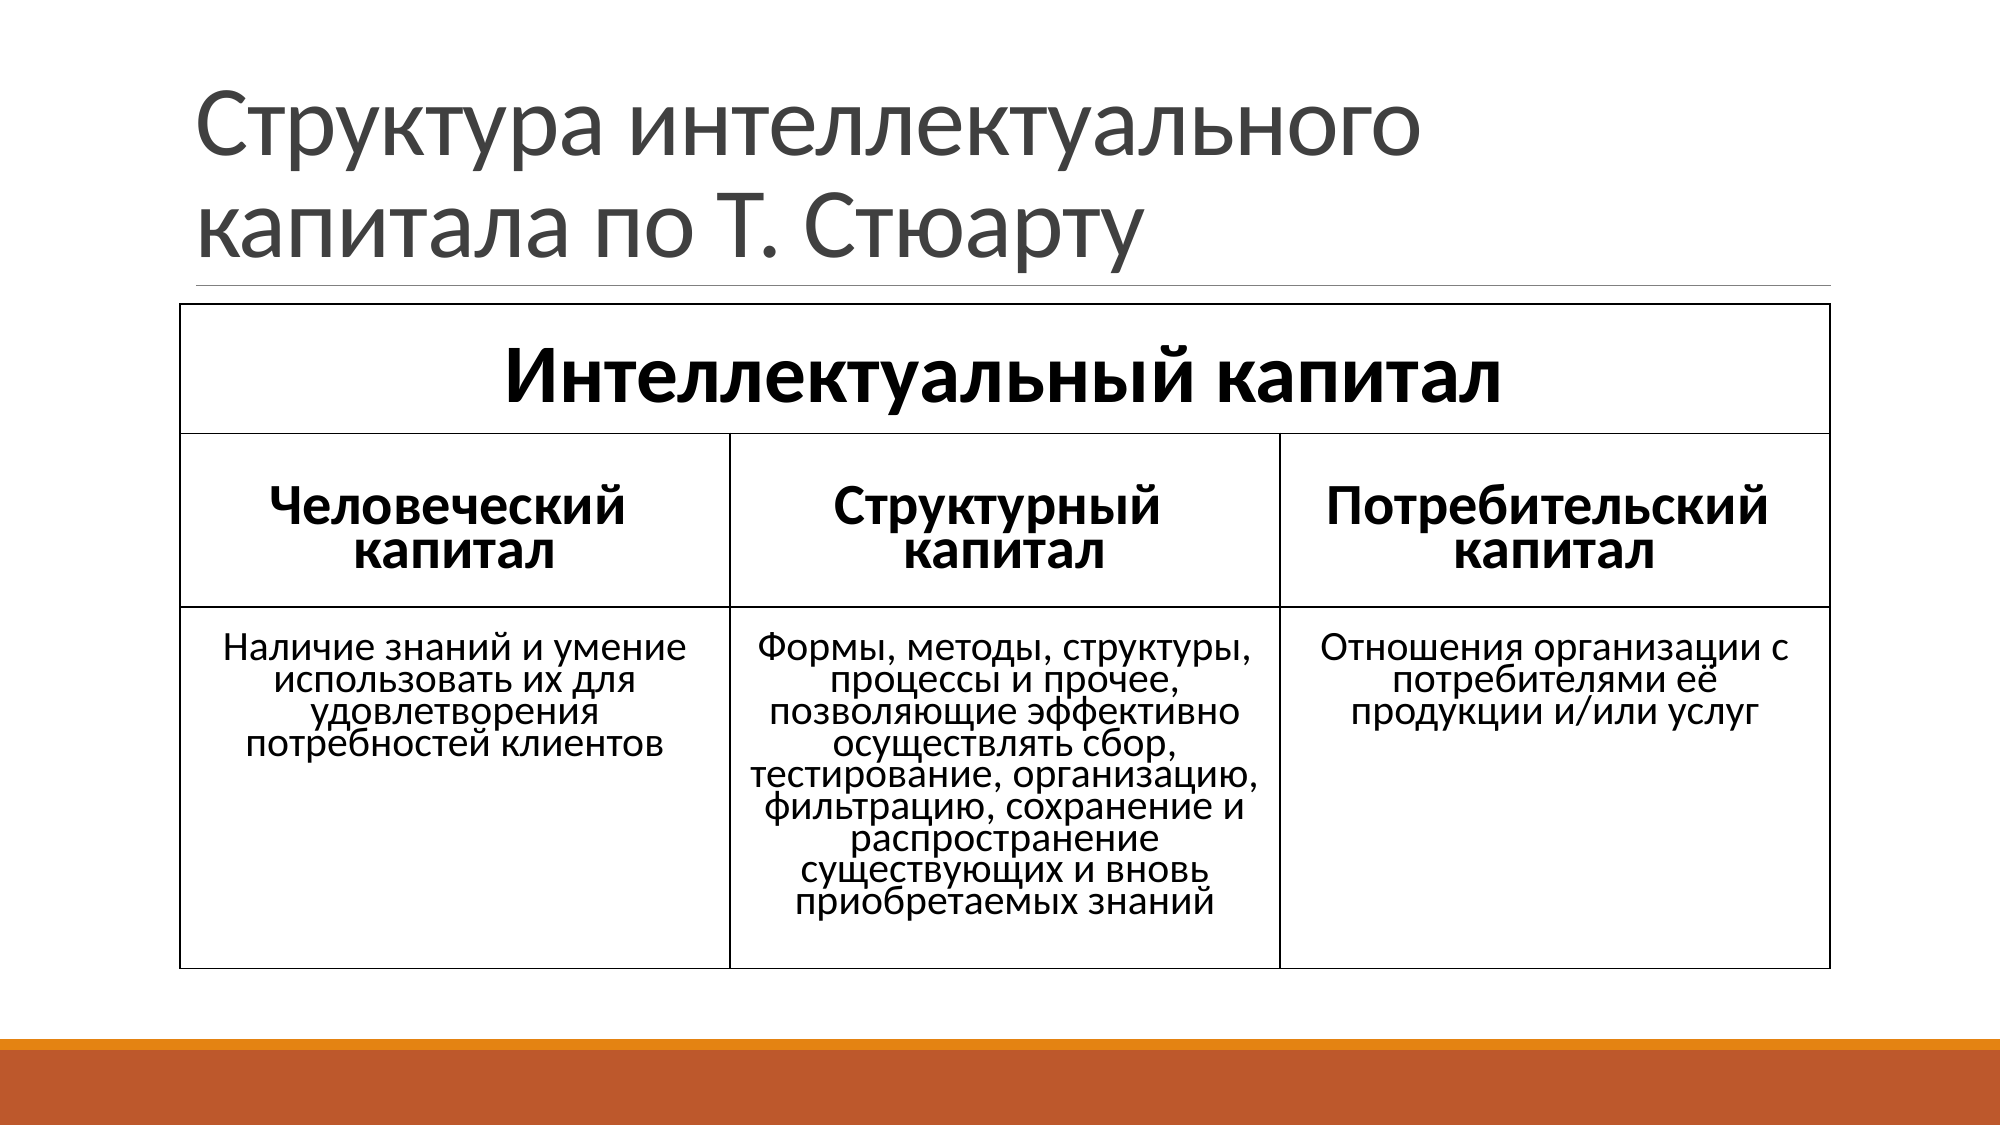

# Структура интеллектуального капитала по Т. Стюарту

| Интеллектуальный капитал |  |  |
| --- | --- | --- |
| Человеческий капитал | Структурный капитал | Потребительский капитал |
| Наличие знаний и умение использовать их для удовлетворения потребностей клиентов | Формы, методы, структуры, процессы и прочее, позволяющие эффективно осуществлять сбор, тестирование, организацию, фильтрацию, сохранение и распространение существующих и вновь приобретаемых знаний | Отношения организации с потребителями её продукции и/или услуг |